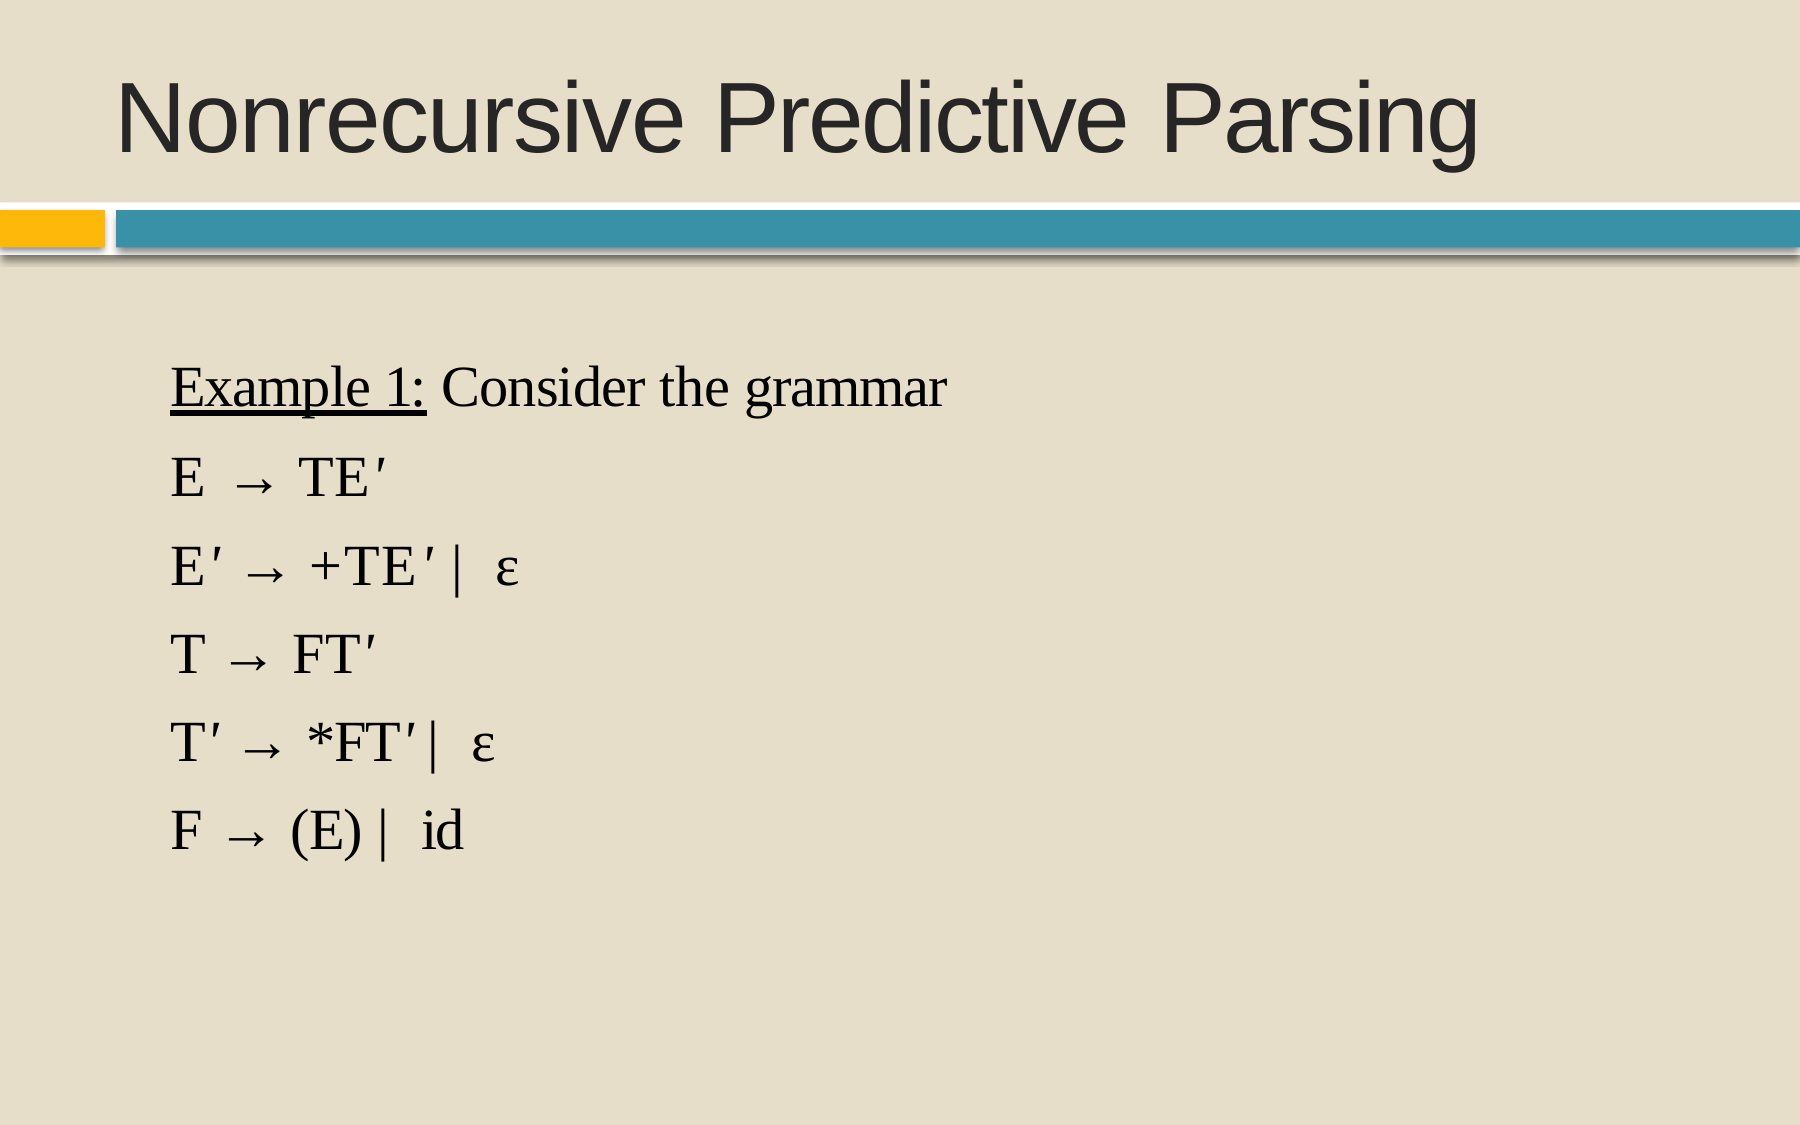

# Nonrecursive Predictive Parsing
Example 1: Consider the grammar
E → TE'
E' → +TE' | ε
T → FT'
T' → *FT' | ε
F → (E) | id